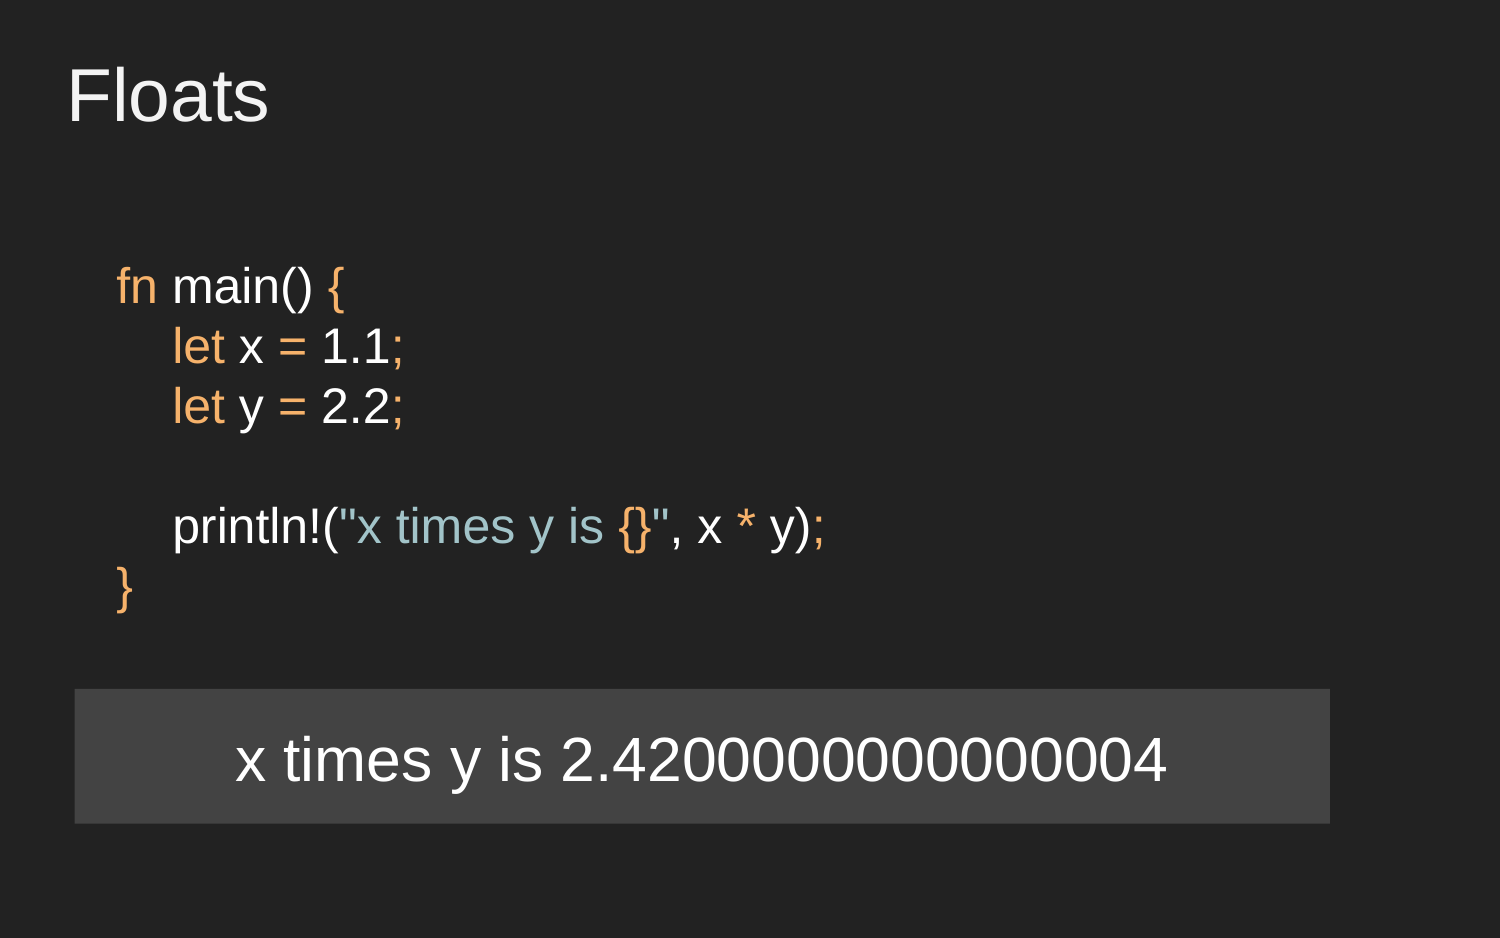

Floats
fn main() {
    let x = 1.1;
    let y = 2.2;

    println!("x times y is {}", x * y);
}
x times y is 2.4200000000000004